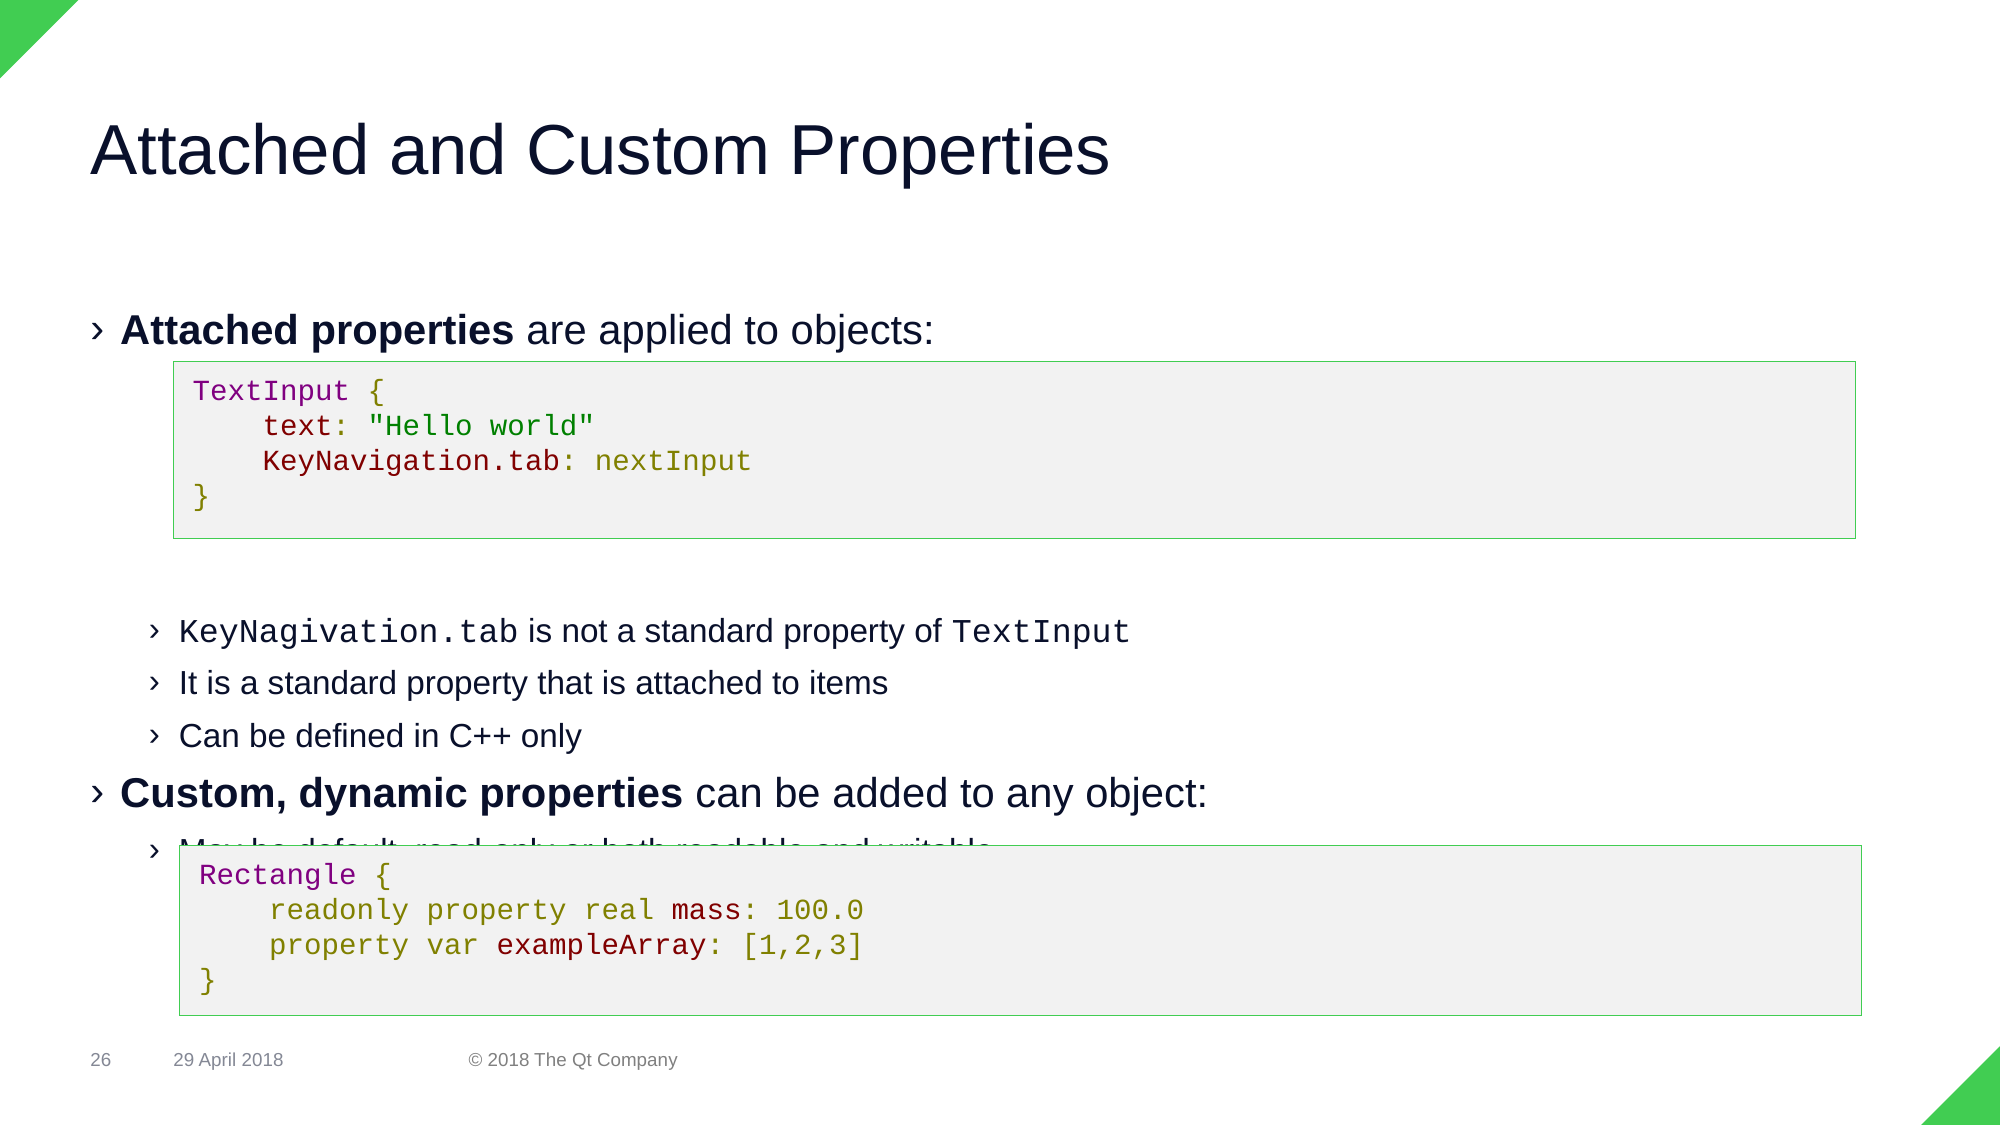

# Attached and Custom Properties
Attached properties are applied to objects:

KeyNagivation.tab is not a standard property of TextInput
It is a standard property that is attached to items
Can be defined in C++ only
Custom, dynamic properties can be added to any object:
May be default, read-only or both readable and writable

TextInput {
    text: "Hello world"
    KeyNavigation.tab: nextInput
}
Rectangle {
    readonly property real mass: 100.0
    property var exampleArray: [1,2,3]
}
26
© 2018 The Qt Company
29 April 2018